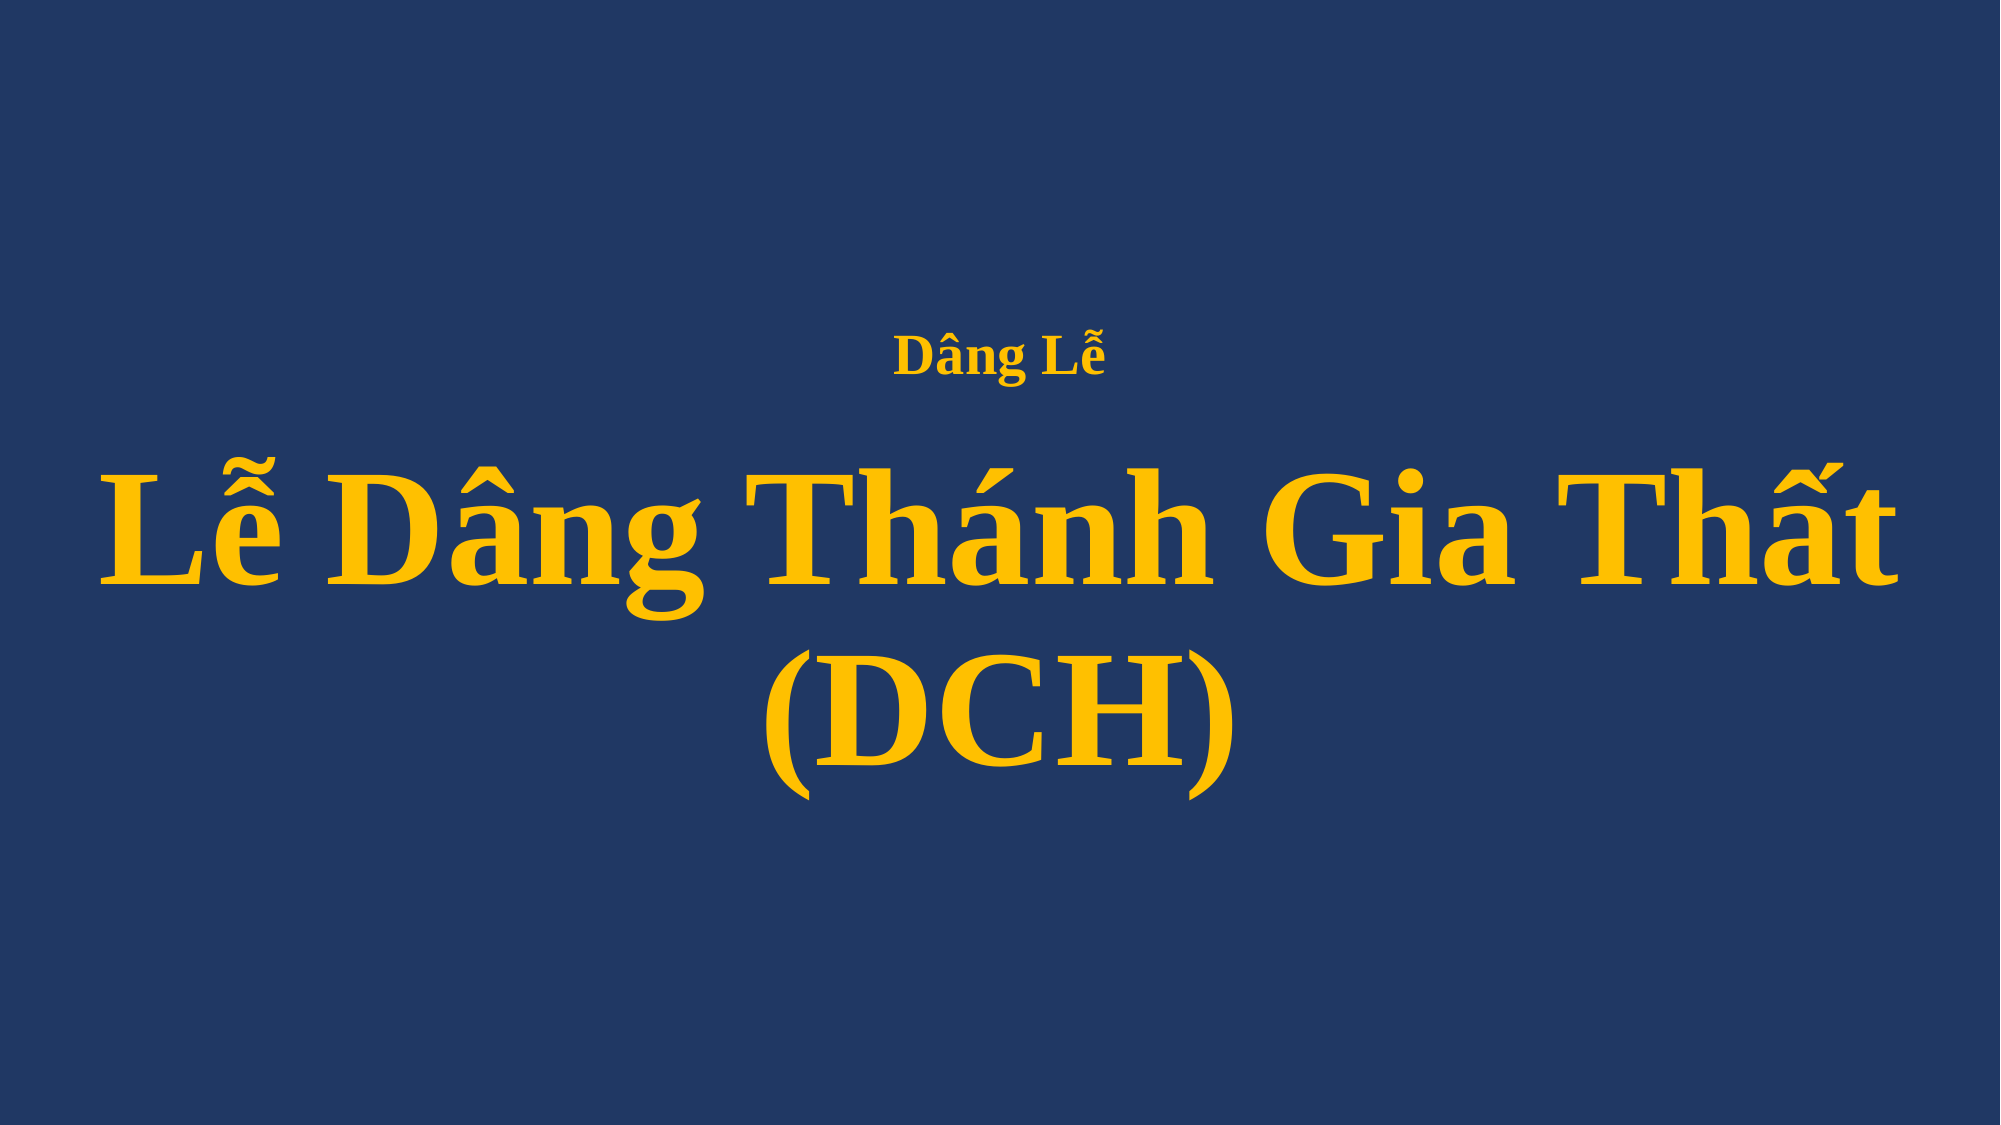

# Dâng Lễ Lễ Dâng Thánh Gia Thất (DCH)